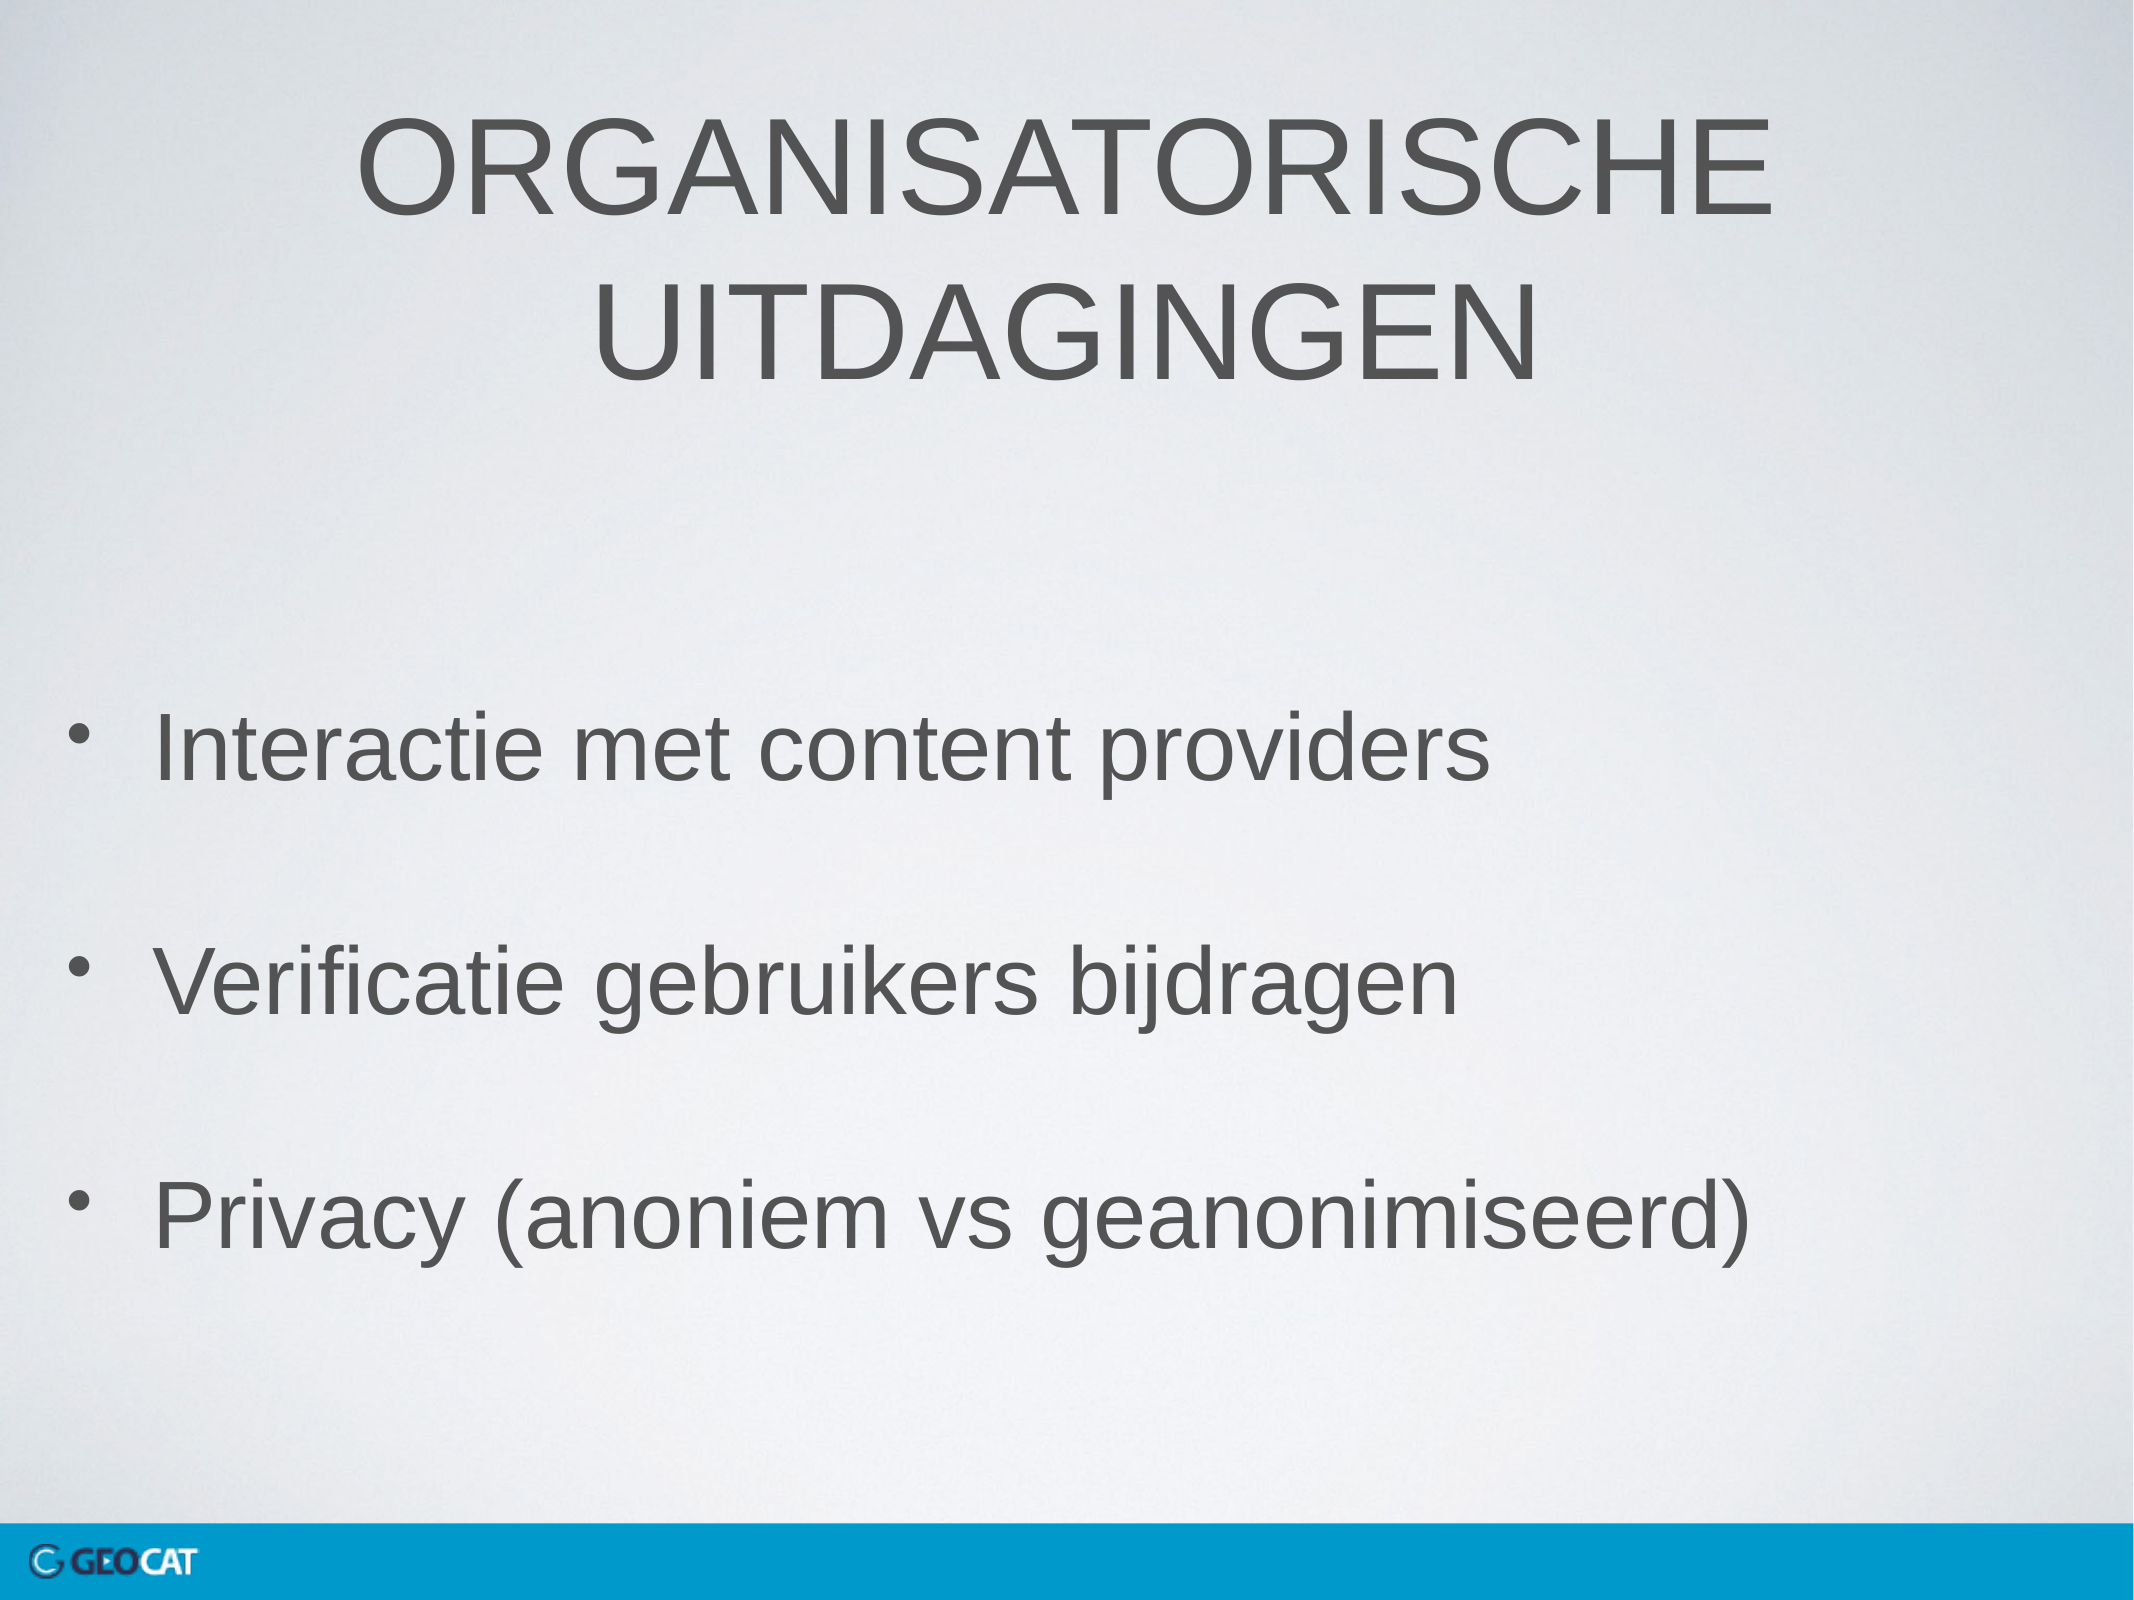

# Organisatorische uitdagingen
Interactie met content providers
Verificatie gebruikers bijdragen
Privacy (anoniem vs geanonimiseerd)